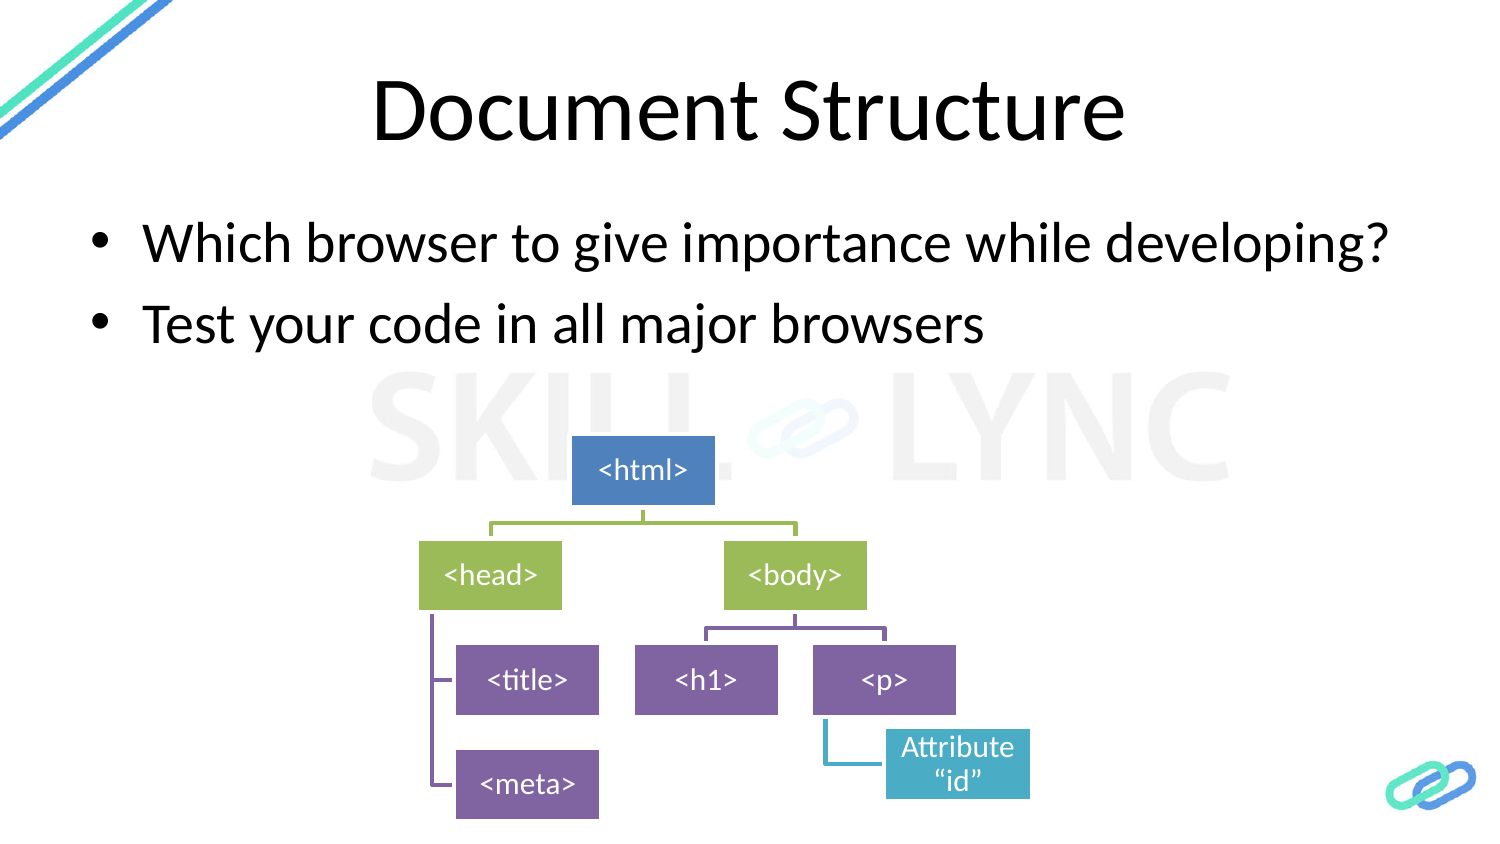

# Document Structure
Which browser to give importance while developing?
Test your code in all major browsers

<html>
<head>
<title>
<meta>
<body>
<h1>
<p>
Attribute “id”